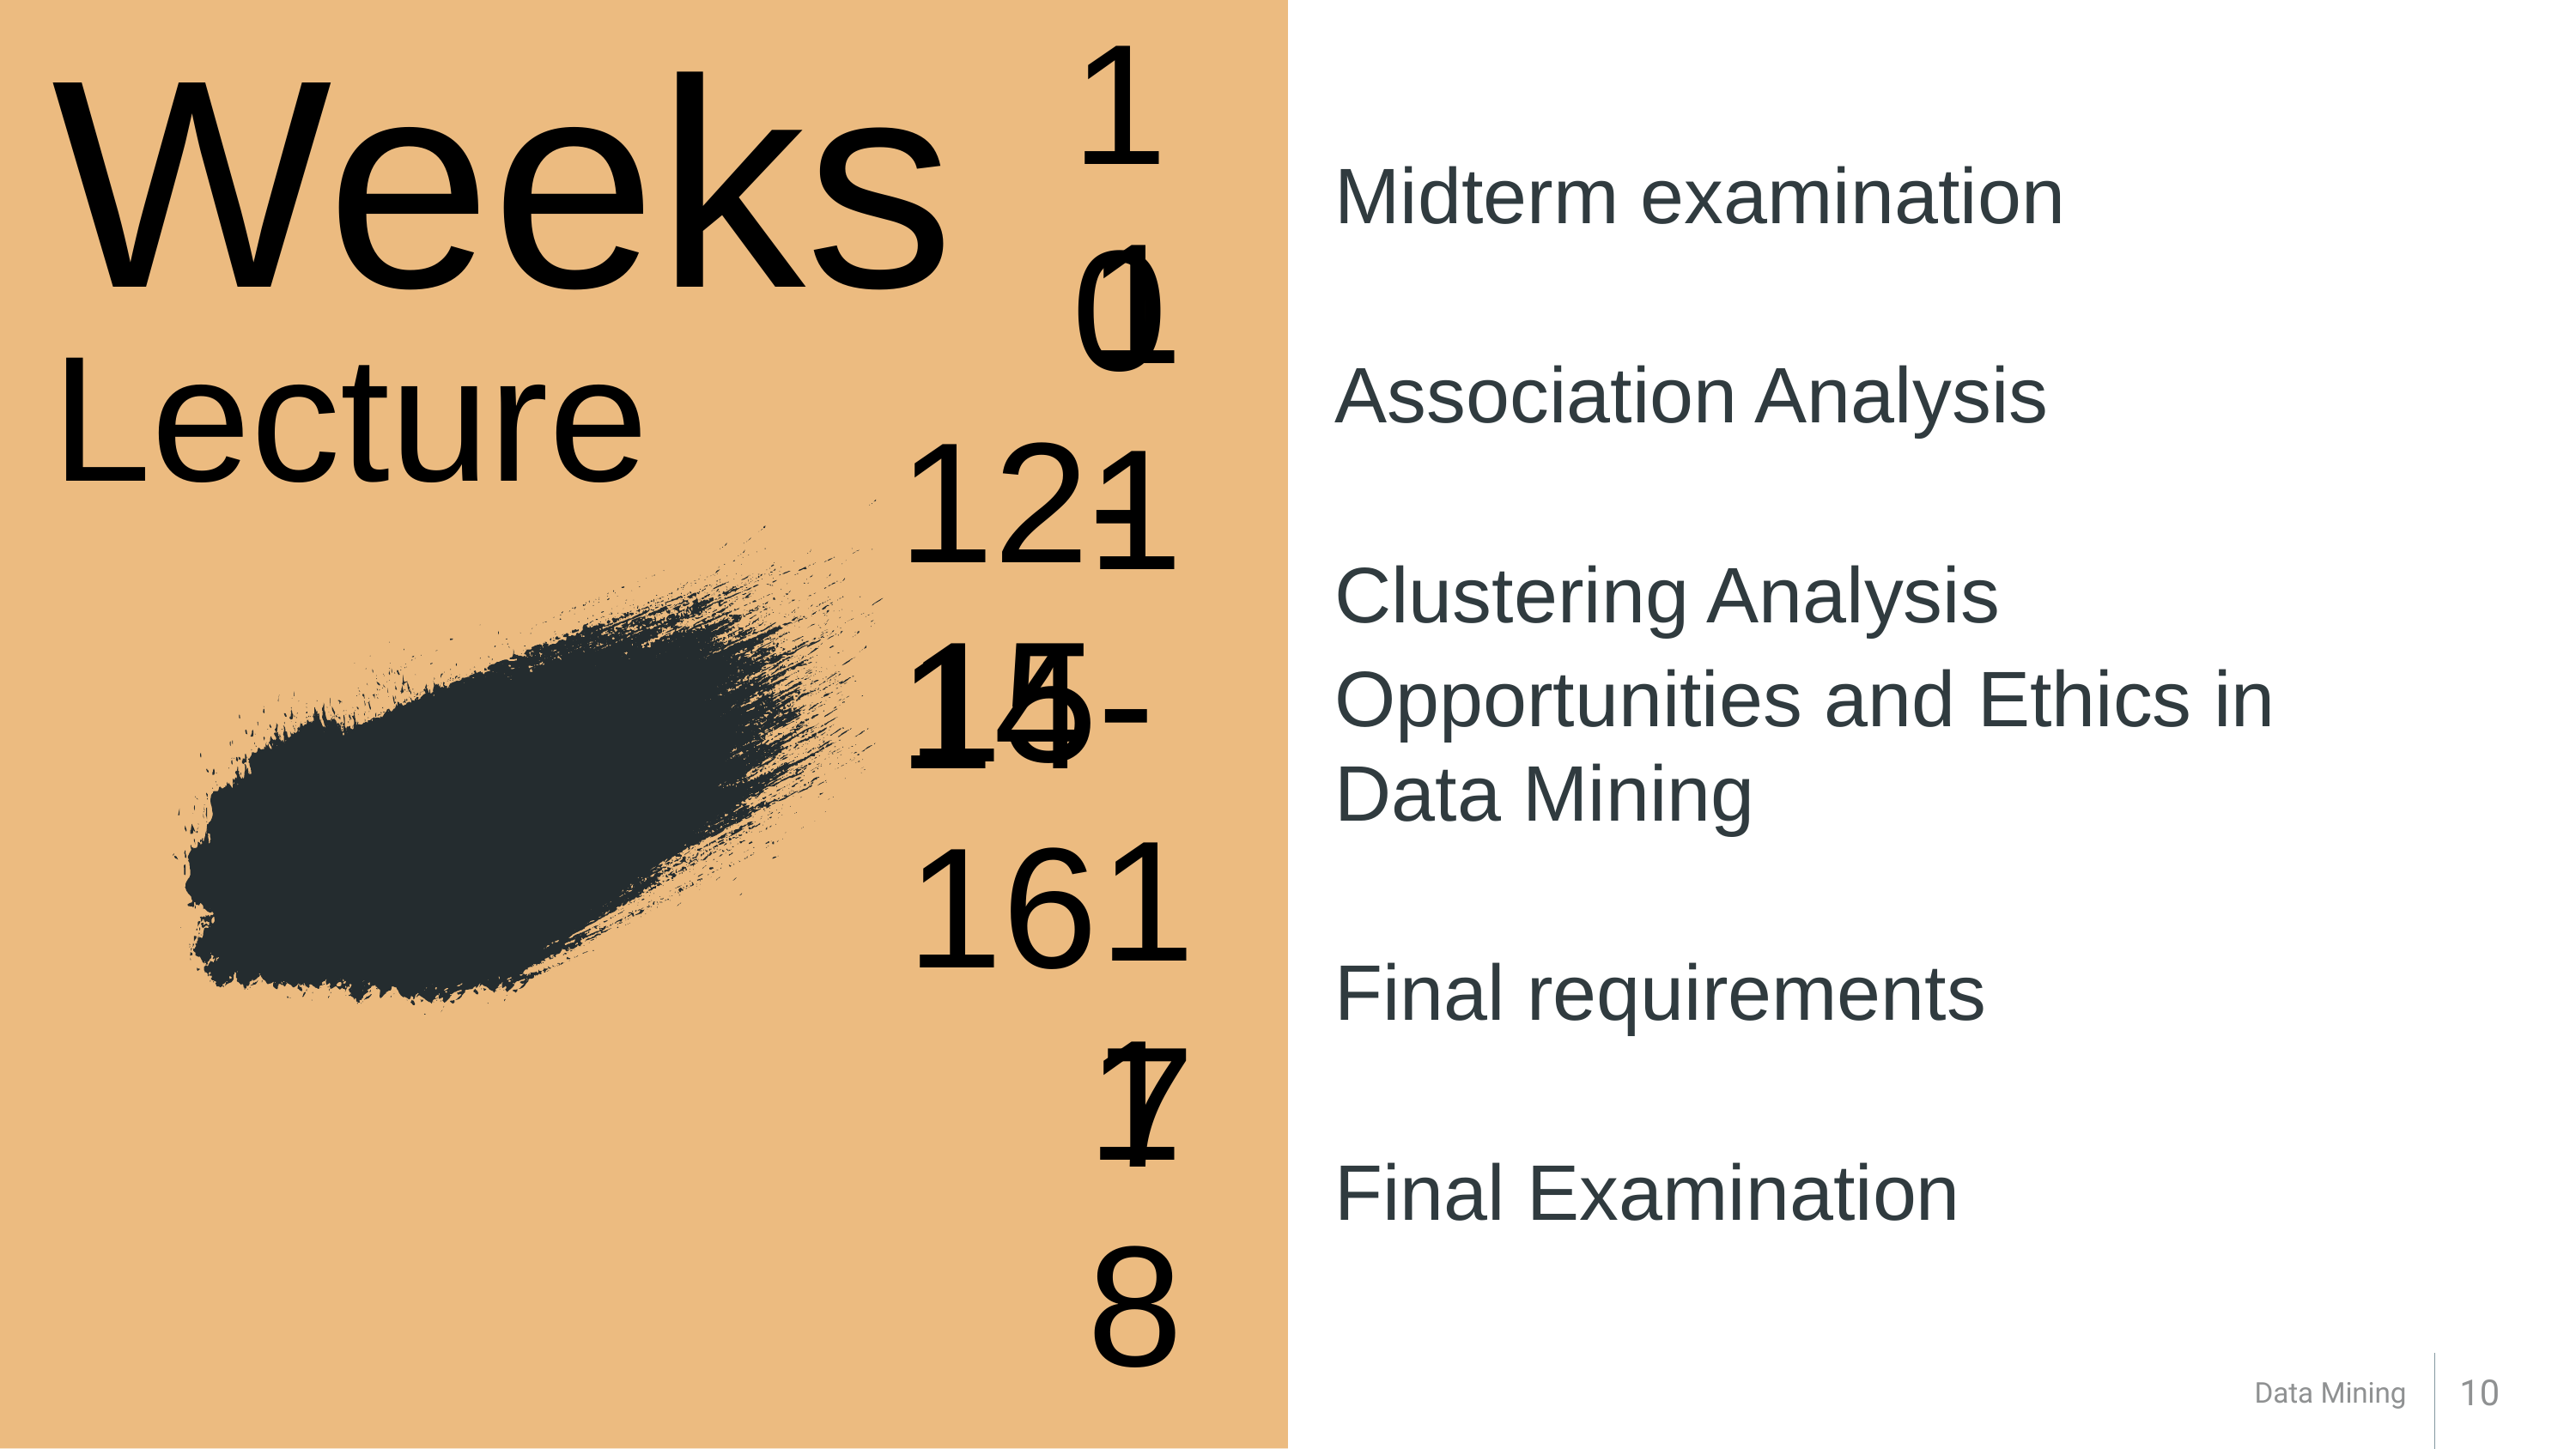

Weeks
Lecture
10
Midterm examination

11
Association Analysis

12-14
Clustering Analysis

15-16
Opportunities and Ethics in Data Mining

17
Final requirements

18
Final Examination

10
Data Mining